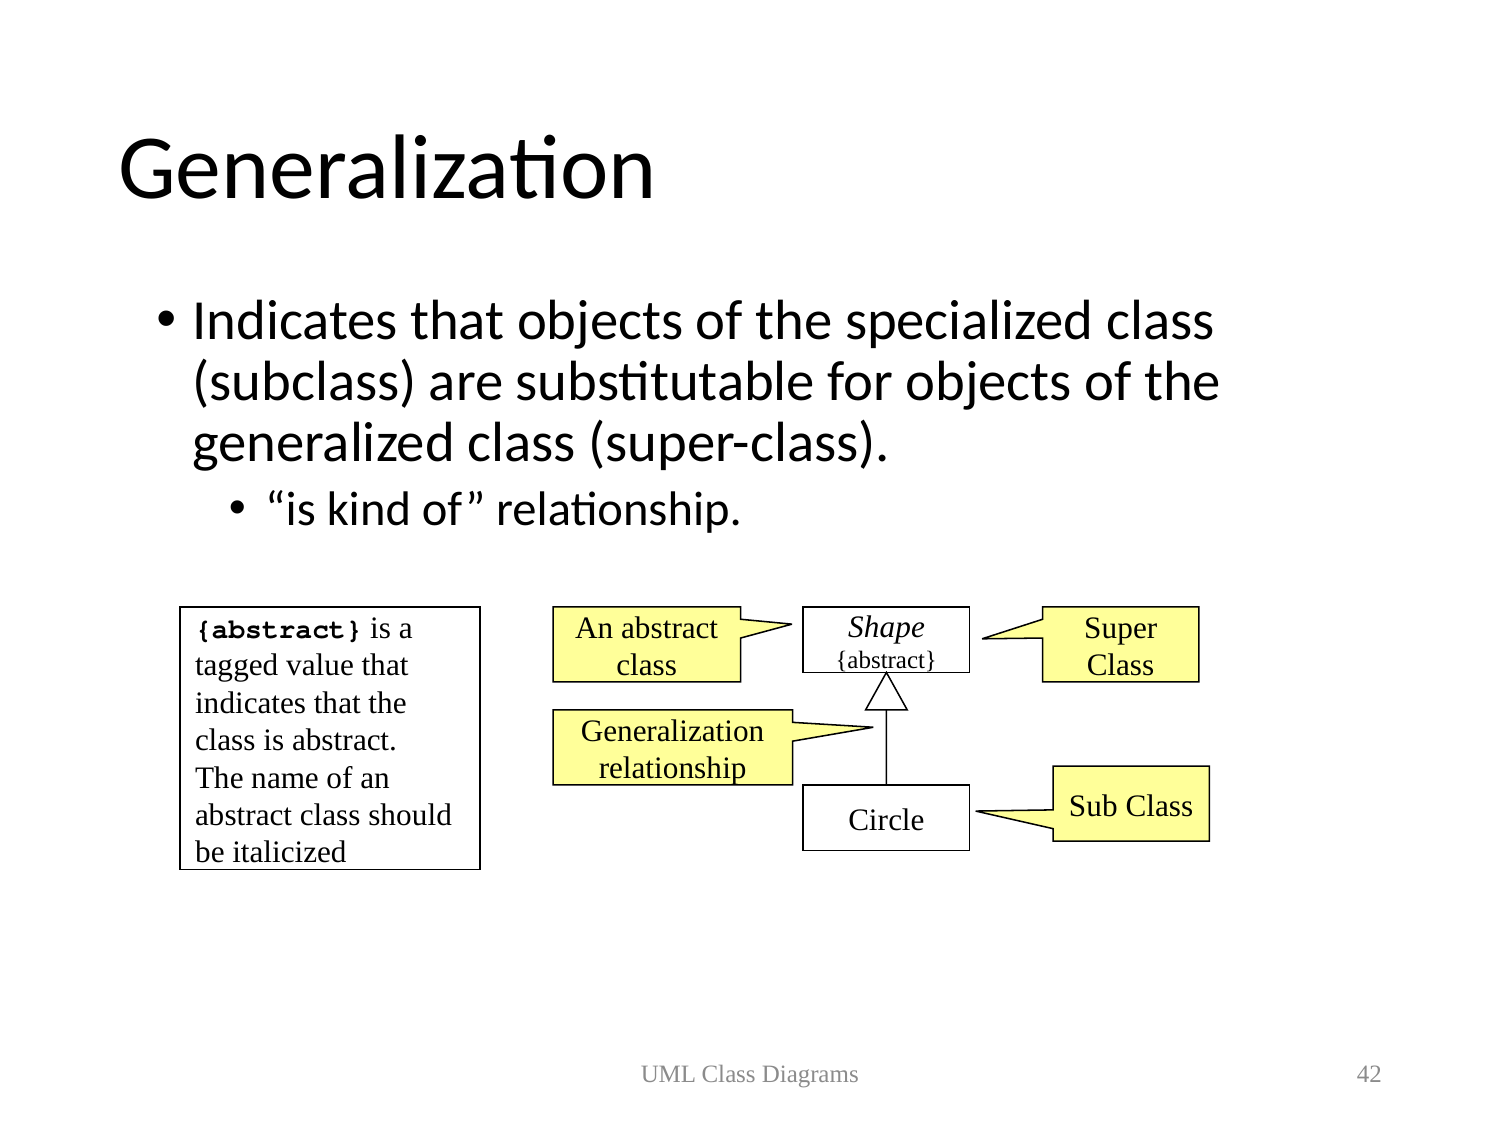

# Generalization
Indicates that objects of the specialized class (subclass) are substitutable for objects of the generalized class (super-class).
“is kind of” relationship.
{abstract} is a tagged value that indicates that the class is abstract.
The name of an abstract class should be italicized
An abstract class
Shape
{abstract}
Super Class

Generalization relationship
Sub Class
Circle
UML Class Diagrams
42